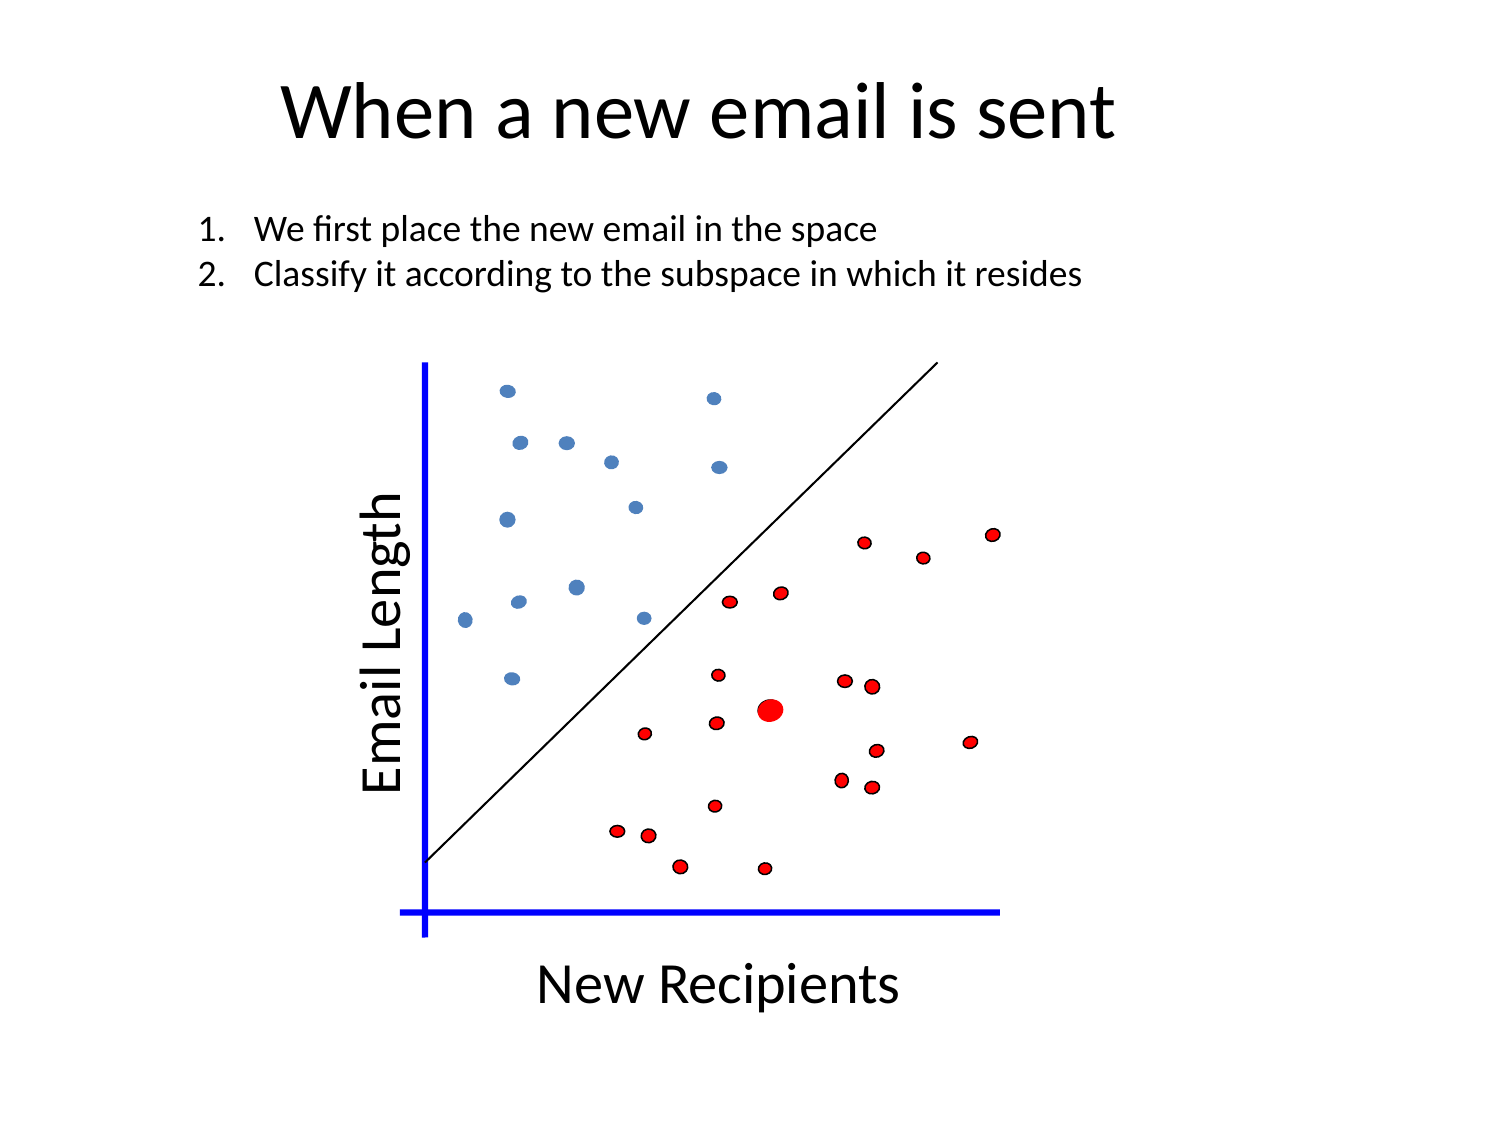

# When a new email is sent
We first place the new email in the space
Classify it according to the subspace in which it resides

Email Length

New Recipients